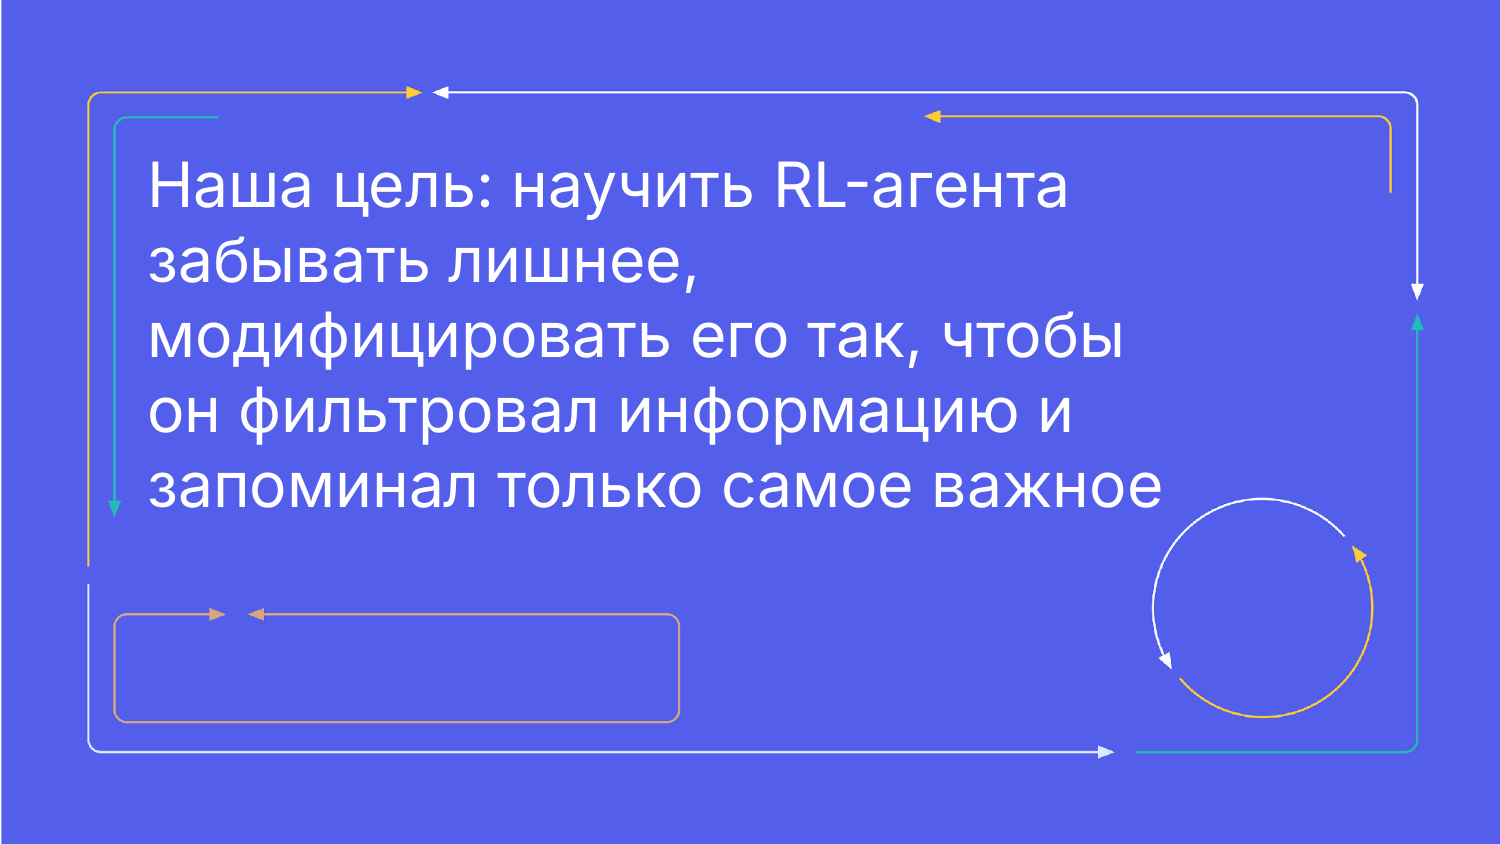

# Наша цель: научить RL-агента забывать лишнее, модифицировать его так, чтобы он фильтровал информацию и запоминал только самое важное